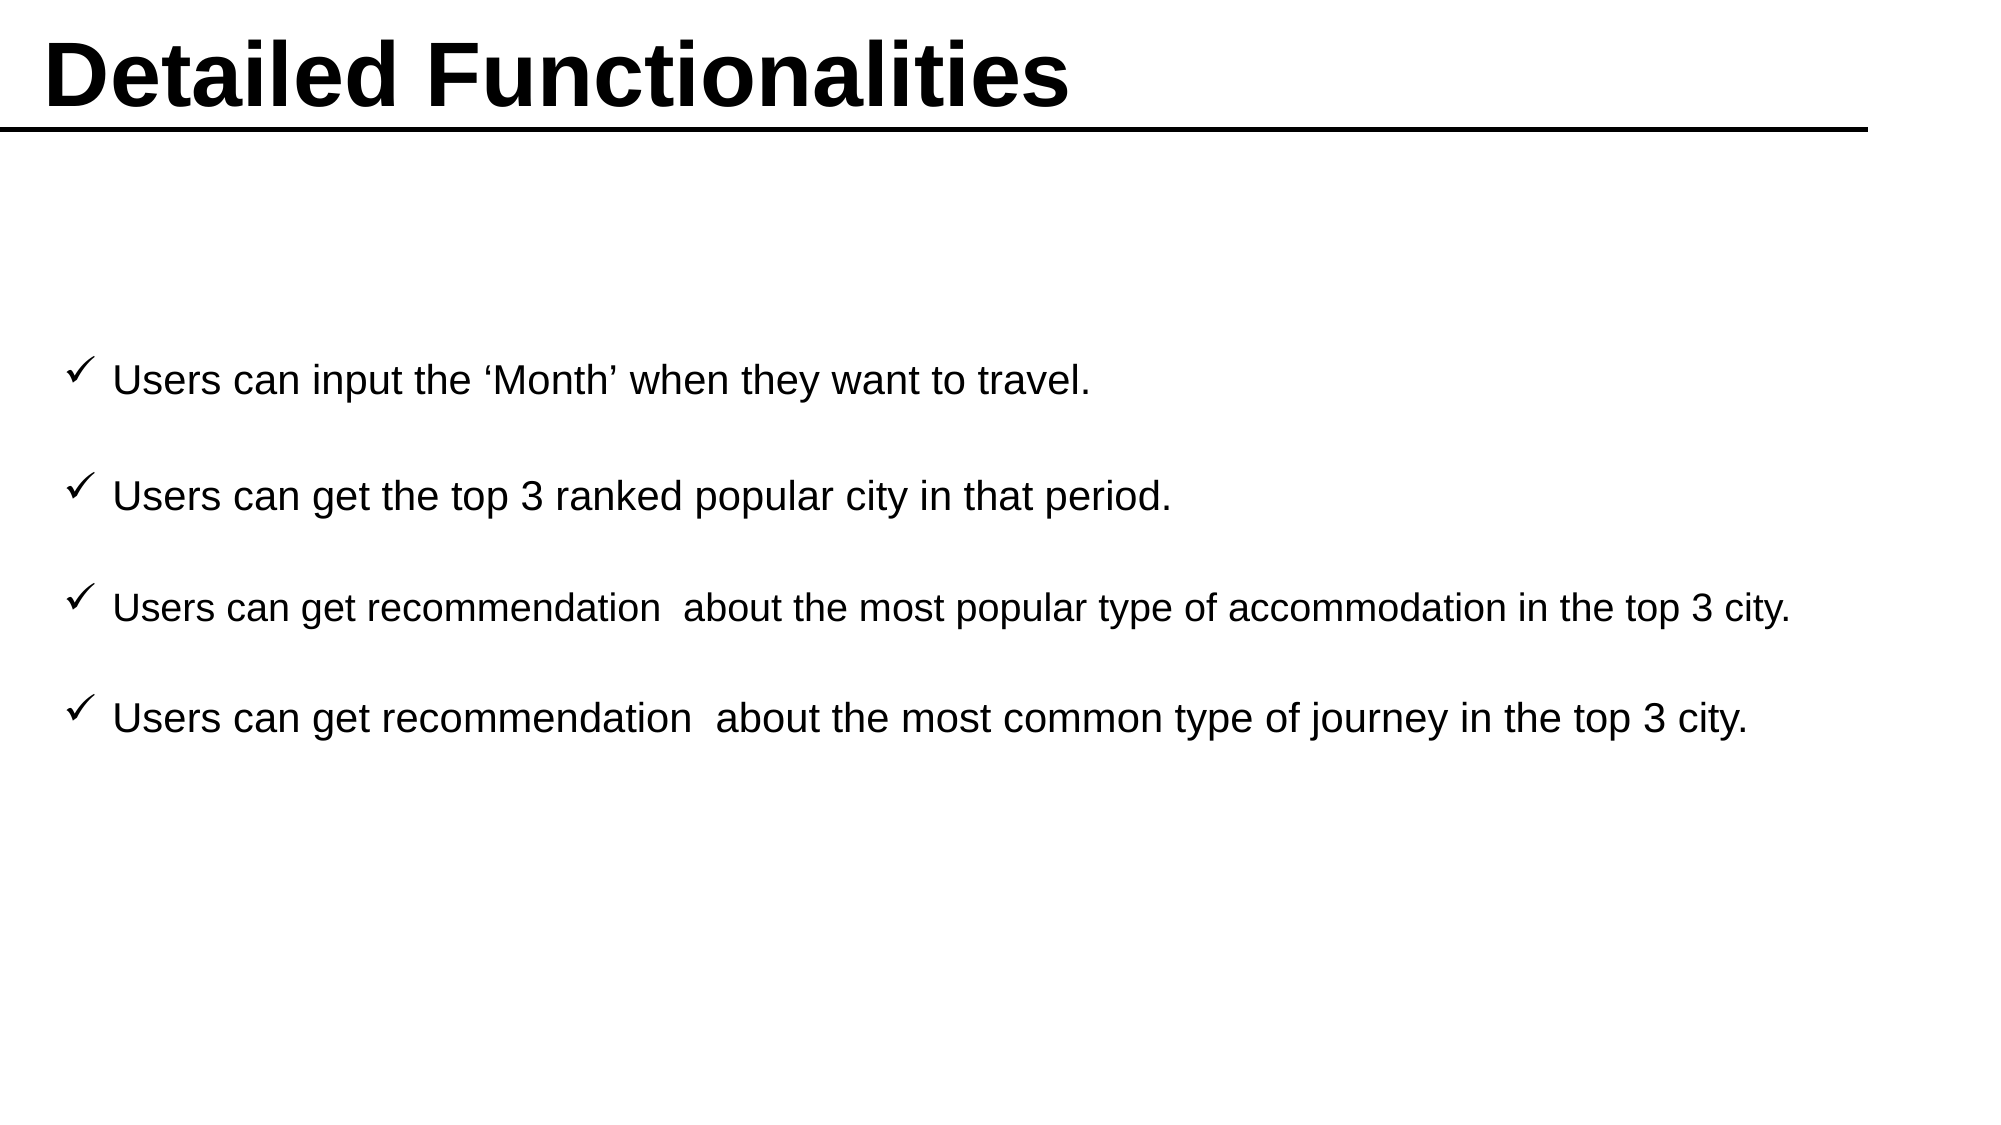

Detailed Functionalities
 Users can input the ‘Month’ when they want to travel.
 Users can get the top 3 ranked popular city in that period.
 Users can get recommendation  about the most popular type of accommodation in the top 3 city.
 Users can get recommendation  about the most common type of journey in the top 3 city.